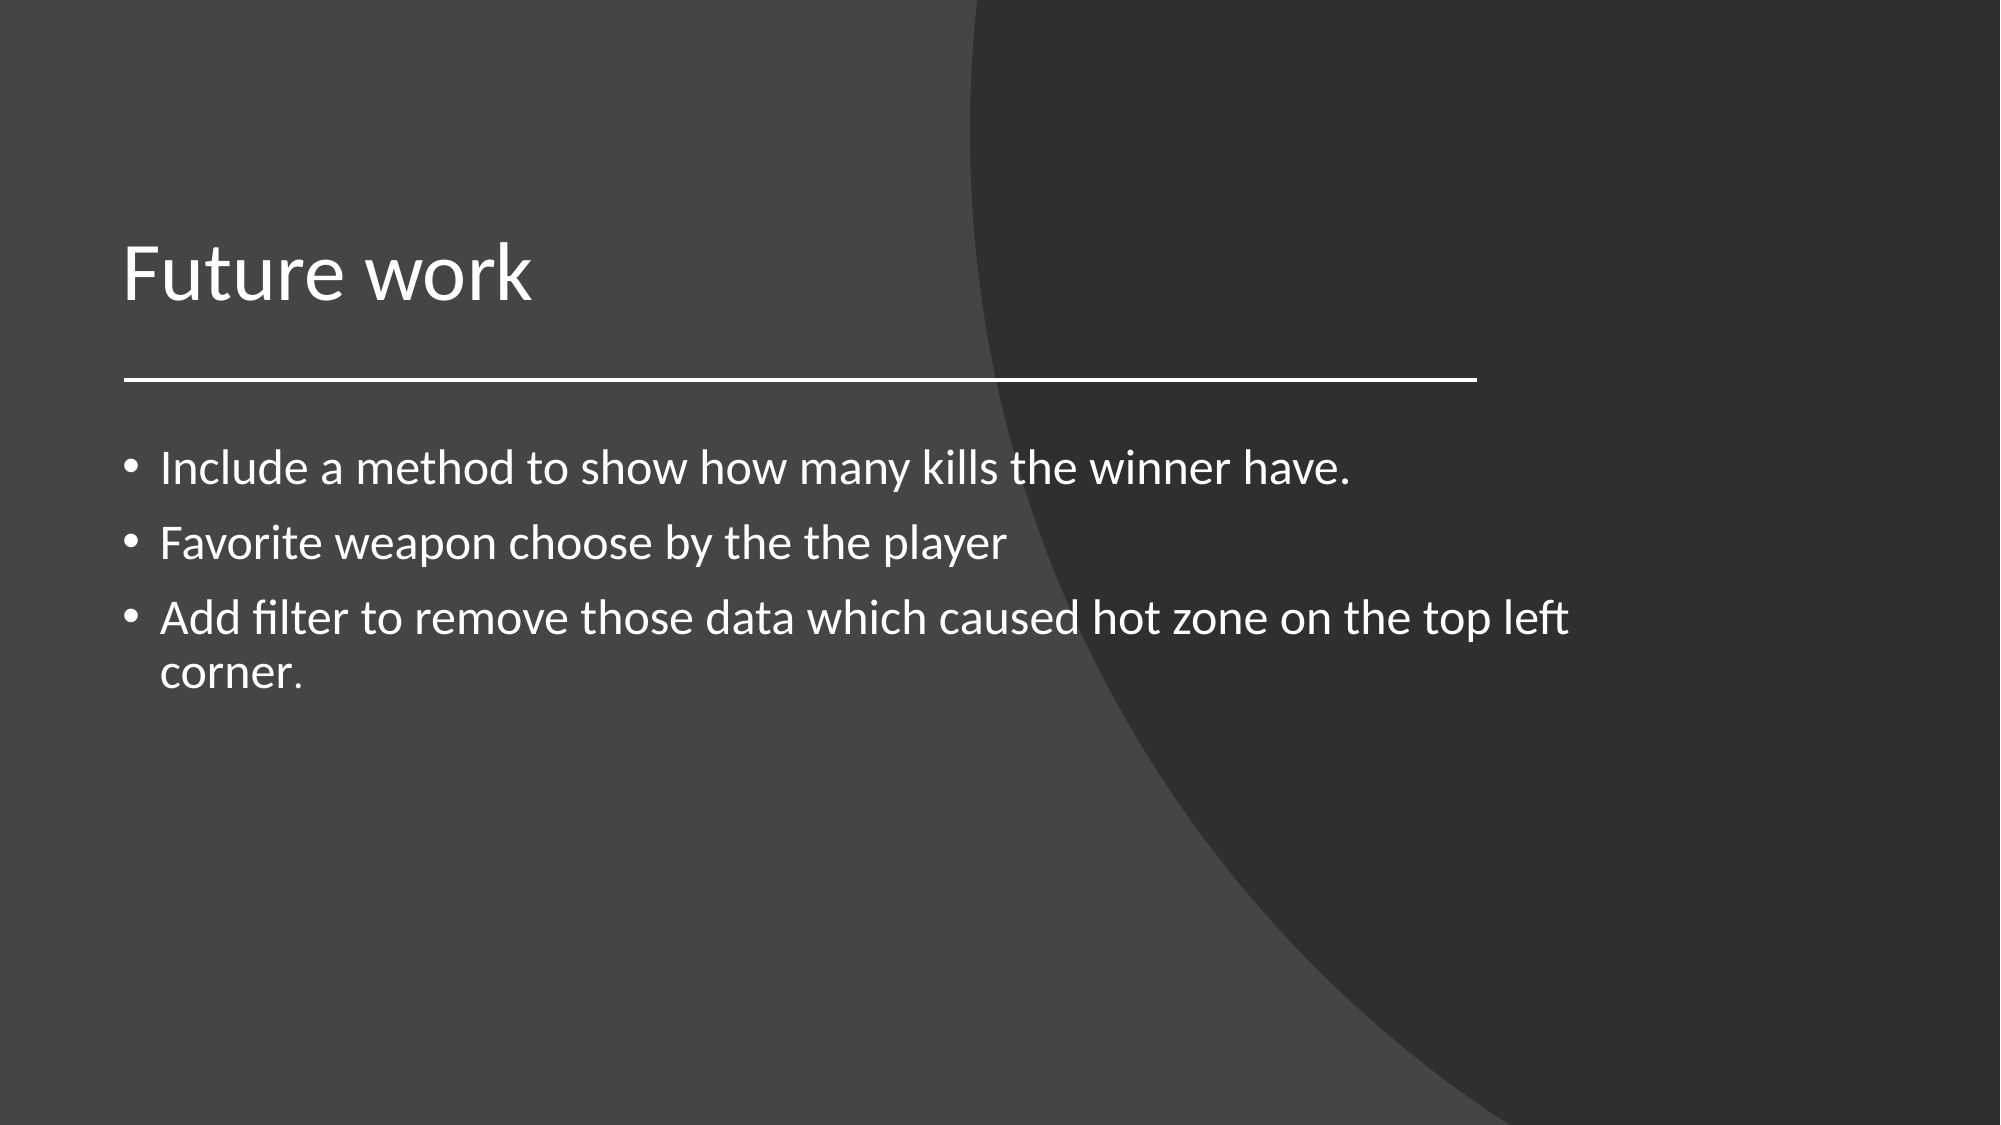

# Future work
Include a method to show how many kills the winner have.
Favorite weapon choose by the the player
Add filter to remove those data which caused hot zone on the top left corner.